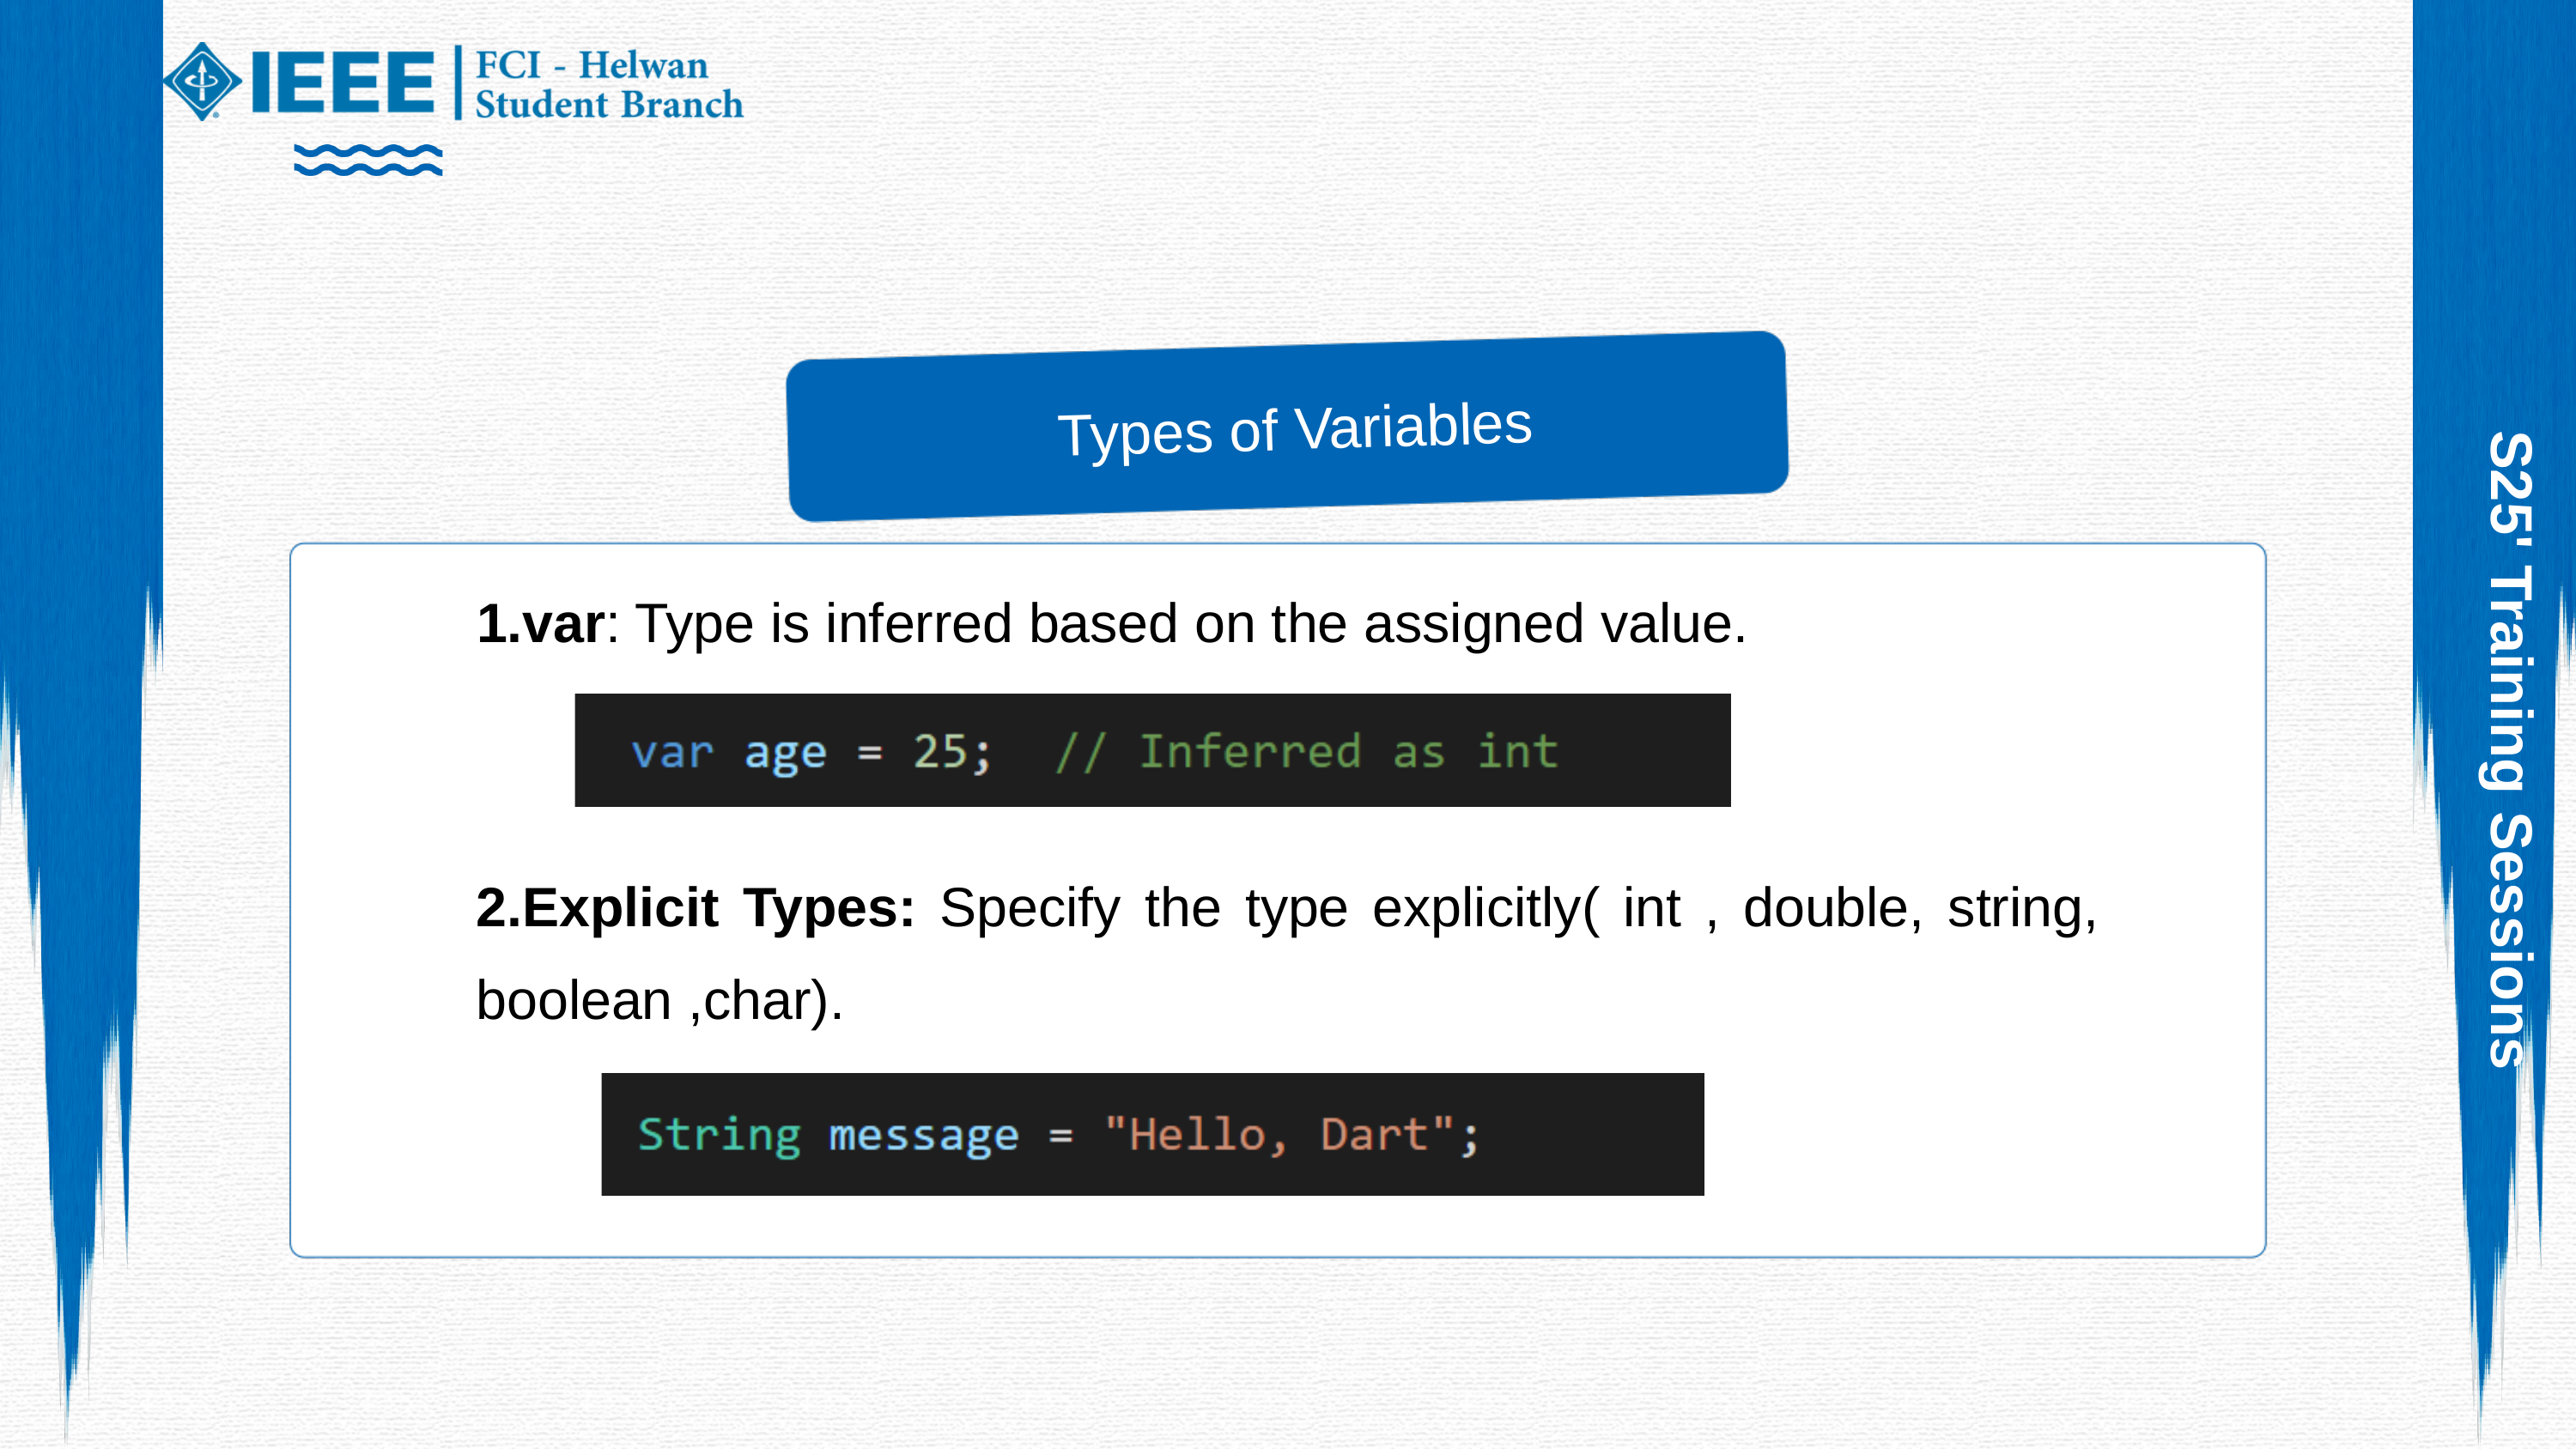

Types of Variables

1.var: Type is inferred based on the assigned value.

S25' Training Sessions

2.Explicit Types: Specify the type explicitly( int , double, string, boolean ,char).